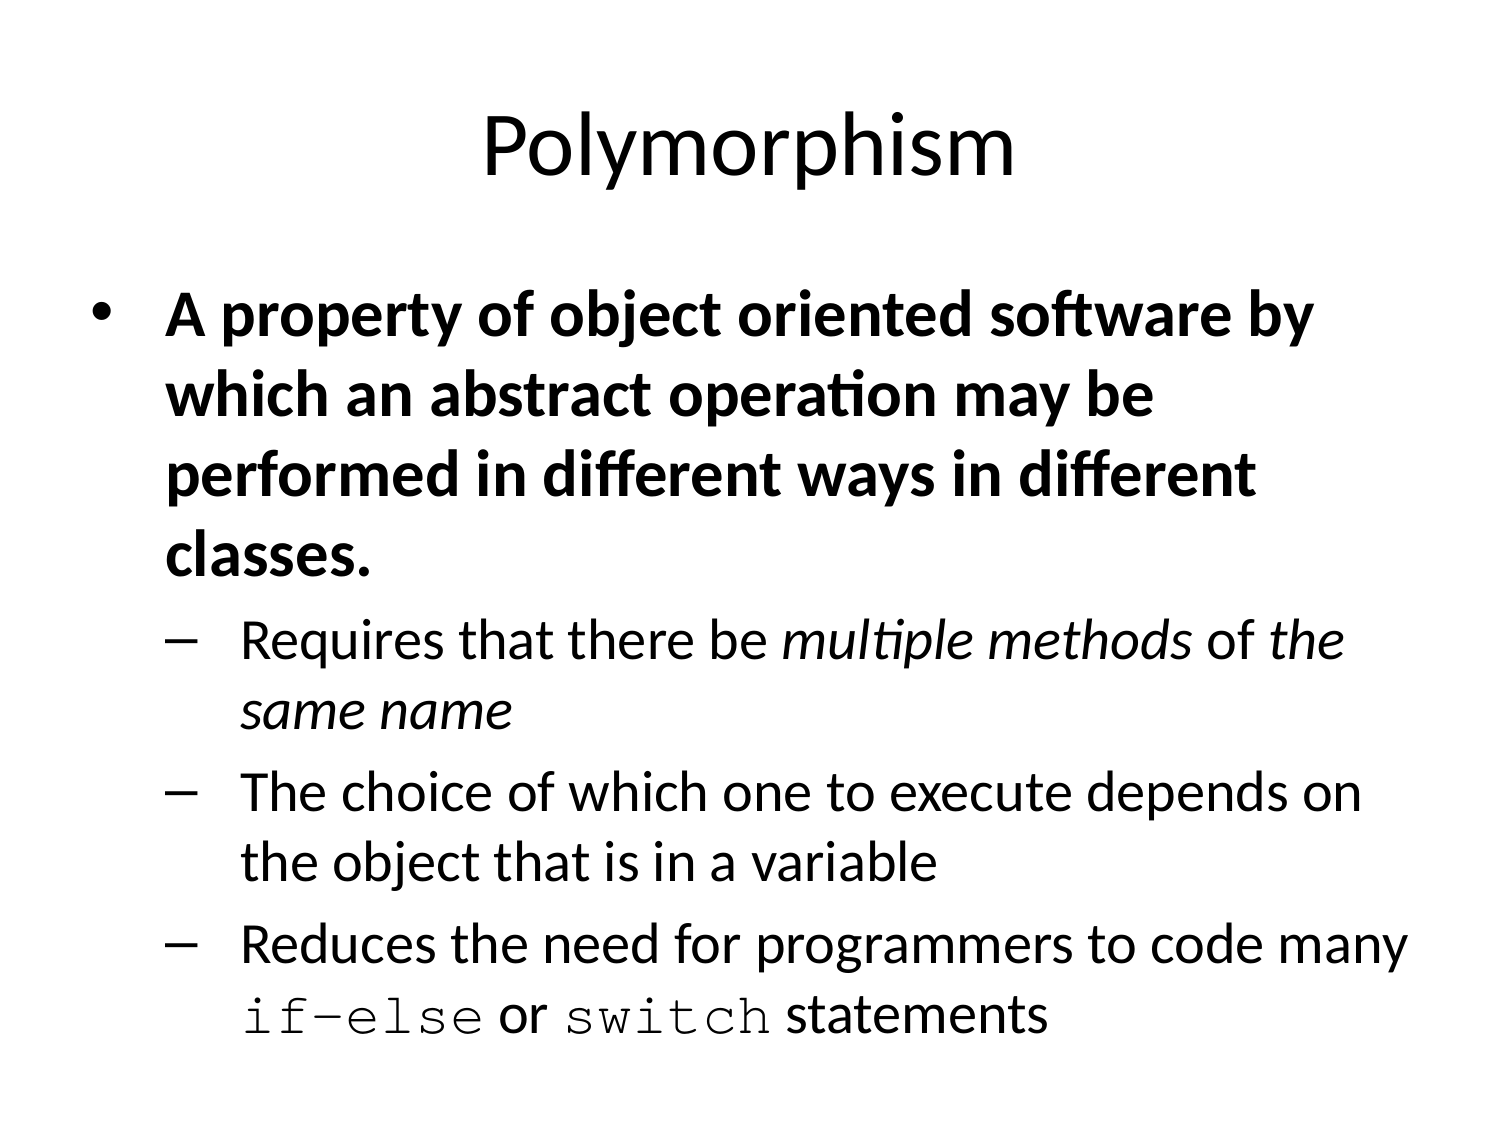

# Polymorphism
A property of object oriented software by which an abstract operation may be performed in different ways in different classes.
Requires that there be multiple methods of the same name
The choice of which one to execute depends on the object that is in a variable
Reduces the need for programmers to code many if-else or switch statements